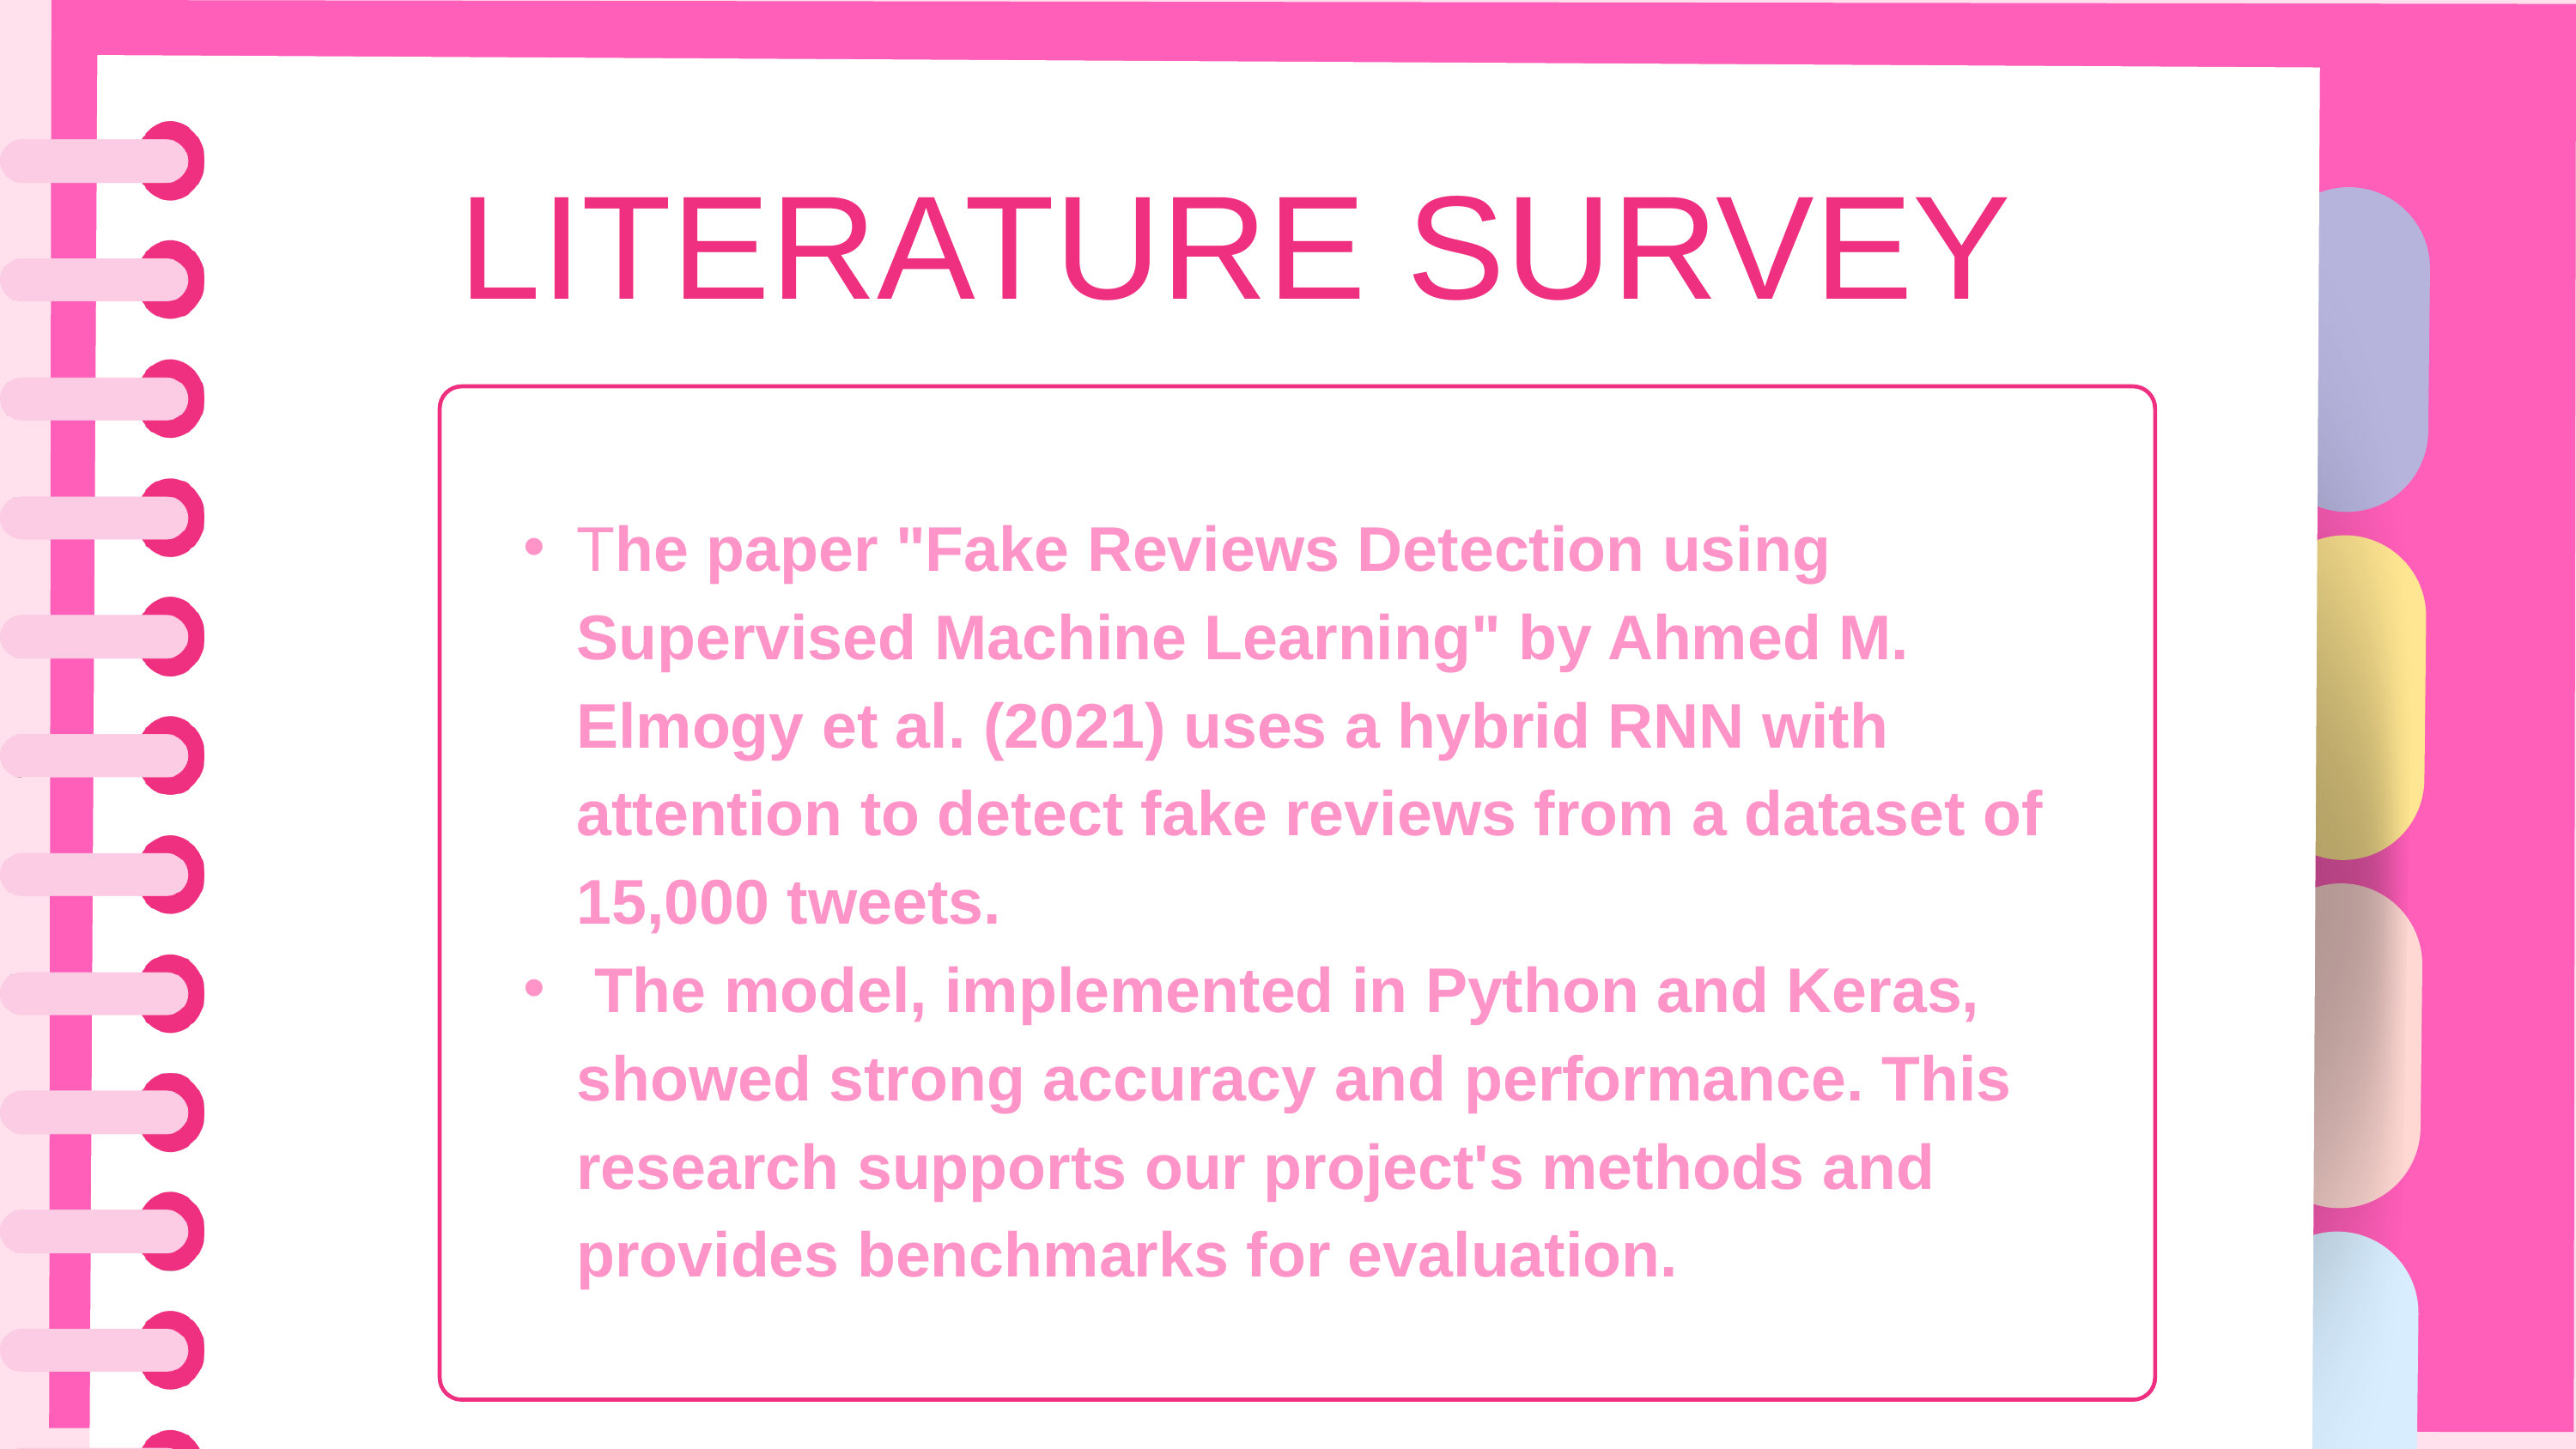

LITERATURE SURVEY

The paper "Fake Reviews Detection using Supervised Machine Learning" by Ahmed M. Elmogy et al. (2021) uses a hybrid RNN with attention to detect fake reviews from a dataset of 15,000 tweets.
 The model, implemented in Python and Keras, showed strong accuracy and performance. This research supports our project's methods and provides benchmarks for evaluation.